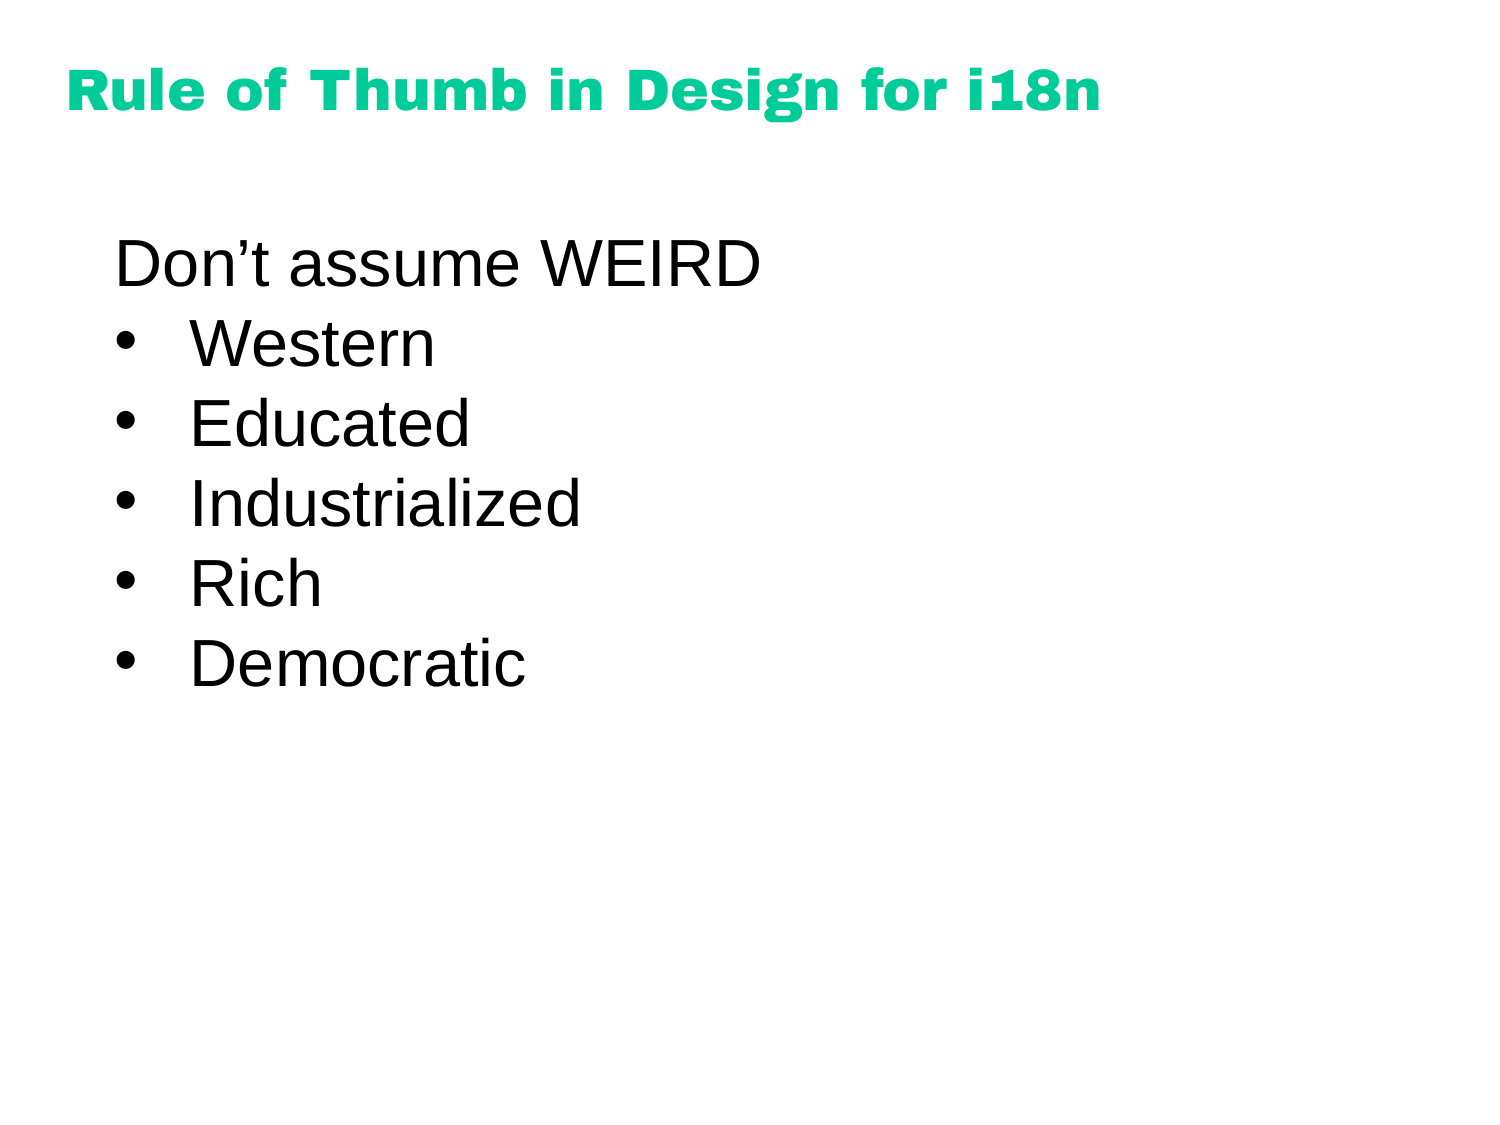

# Rule of Thumb in Design for i18n
Don’t assume WEIRD
Western
Educated
Industrialized
Rich
Democratic